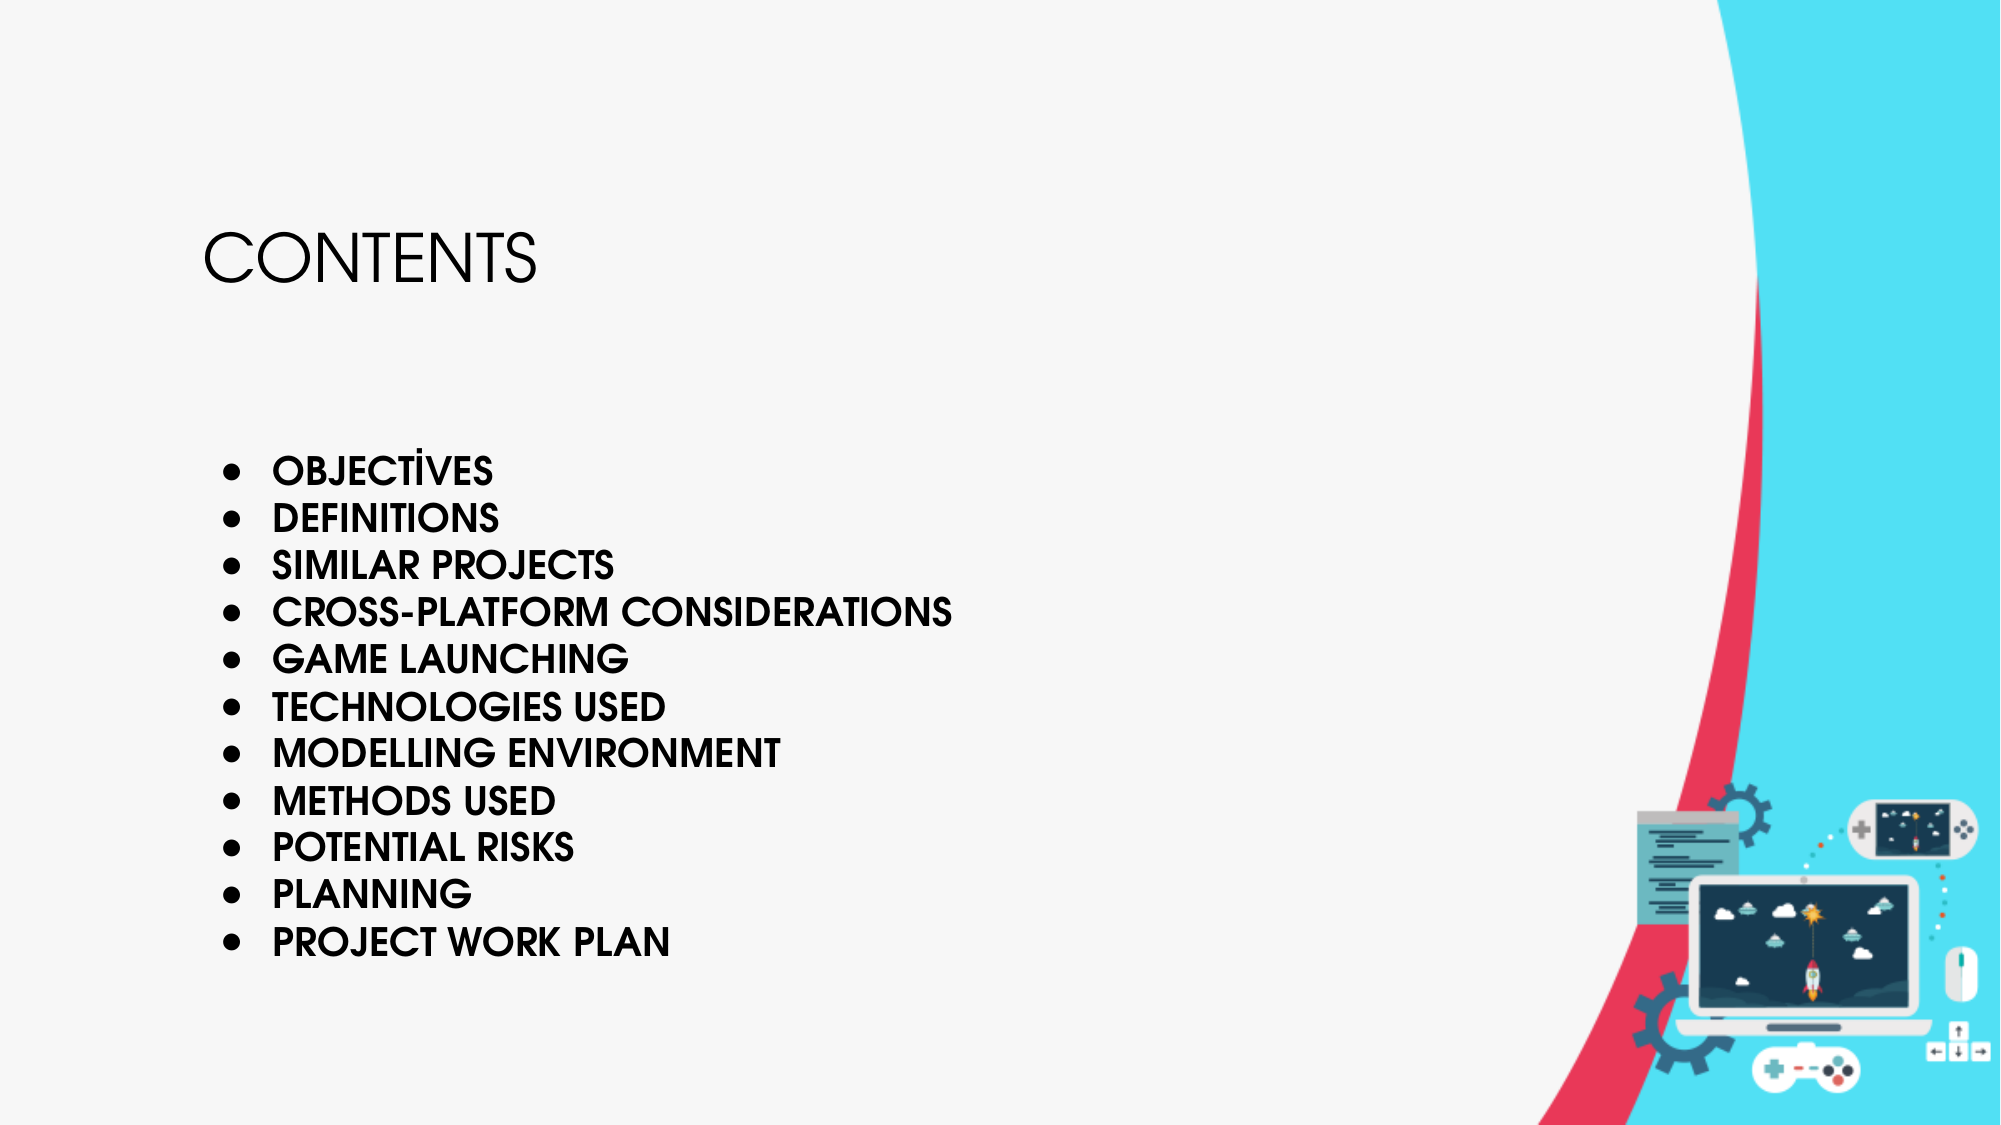

# CONTENTS
objectives
defınıtıons
sımılar projects
cross-platform consıderatıons
game launchıng
technologıes used
modellıng envıronment
methods used
potentıal rısks
plannıng
project work plan